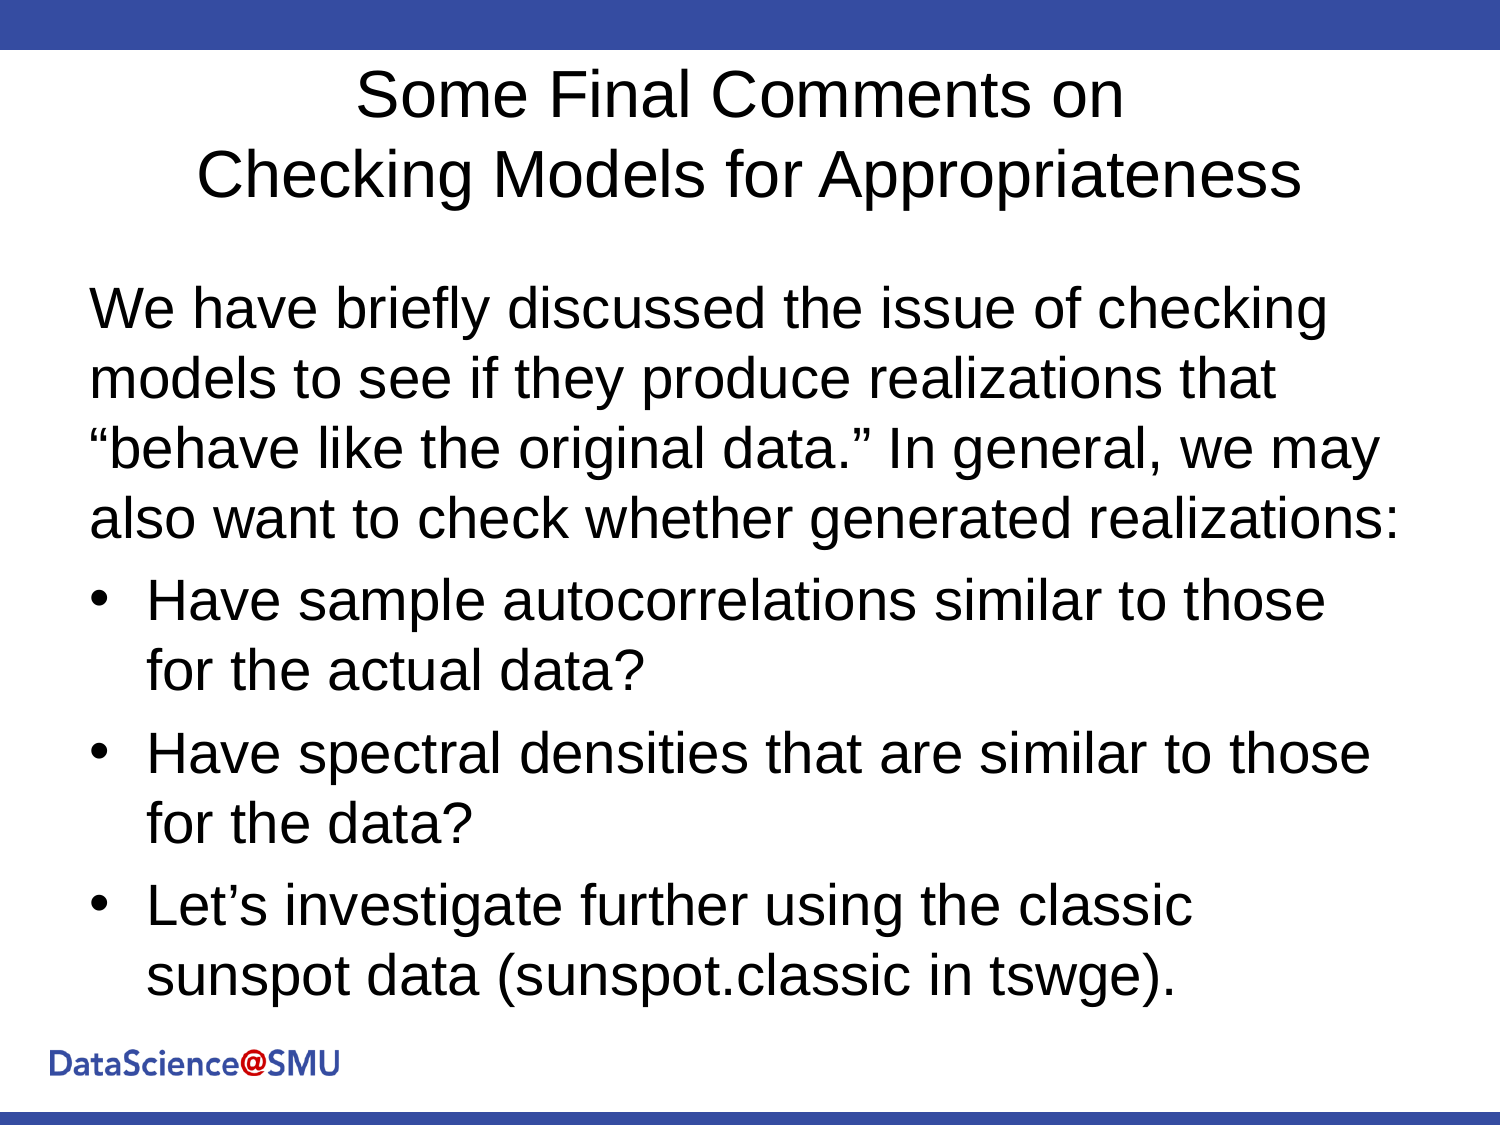

# Some Final Comments on Checking Models for Appropriateness
We have briefly discussed the issue of checking models to see if they produce realizations that “behave like the original data.” In general, we may also want to check whether generated realizations:
Have sample autocorrelations similar to those for the actual data?
Have spectral densities that are similar to those for the data?
Let’s investigate further using the classic sunspot data (sunspot.classic in tswge).